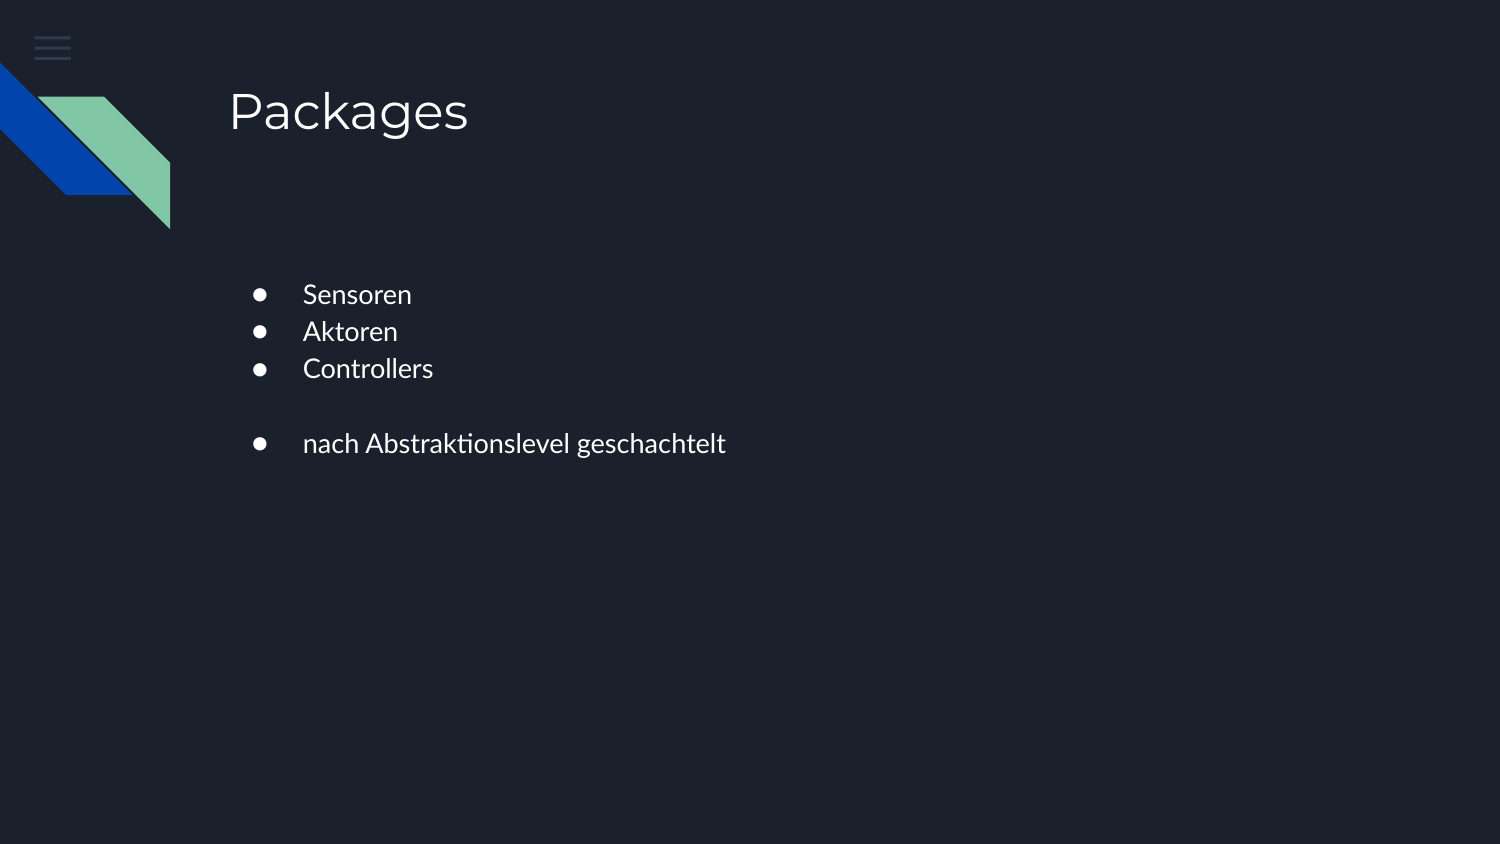

# Packages
Sensoren
Aktoren
Controllers

nach Abstraktionslevel geschachtelt